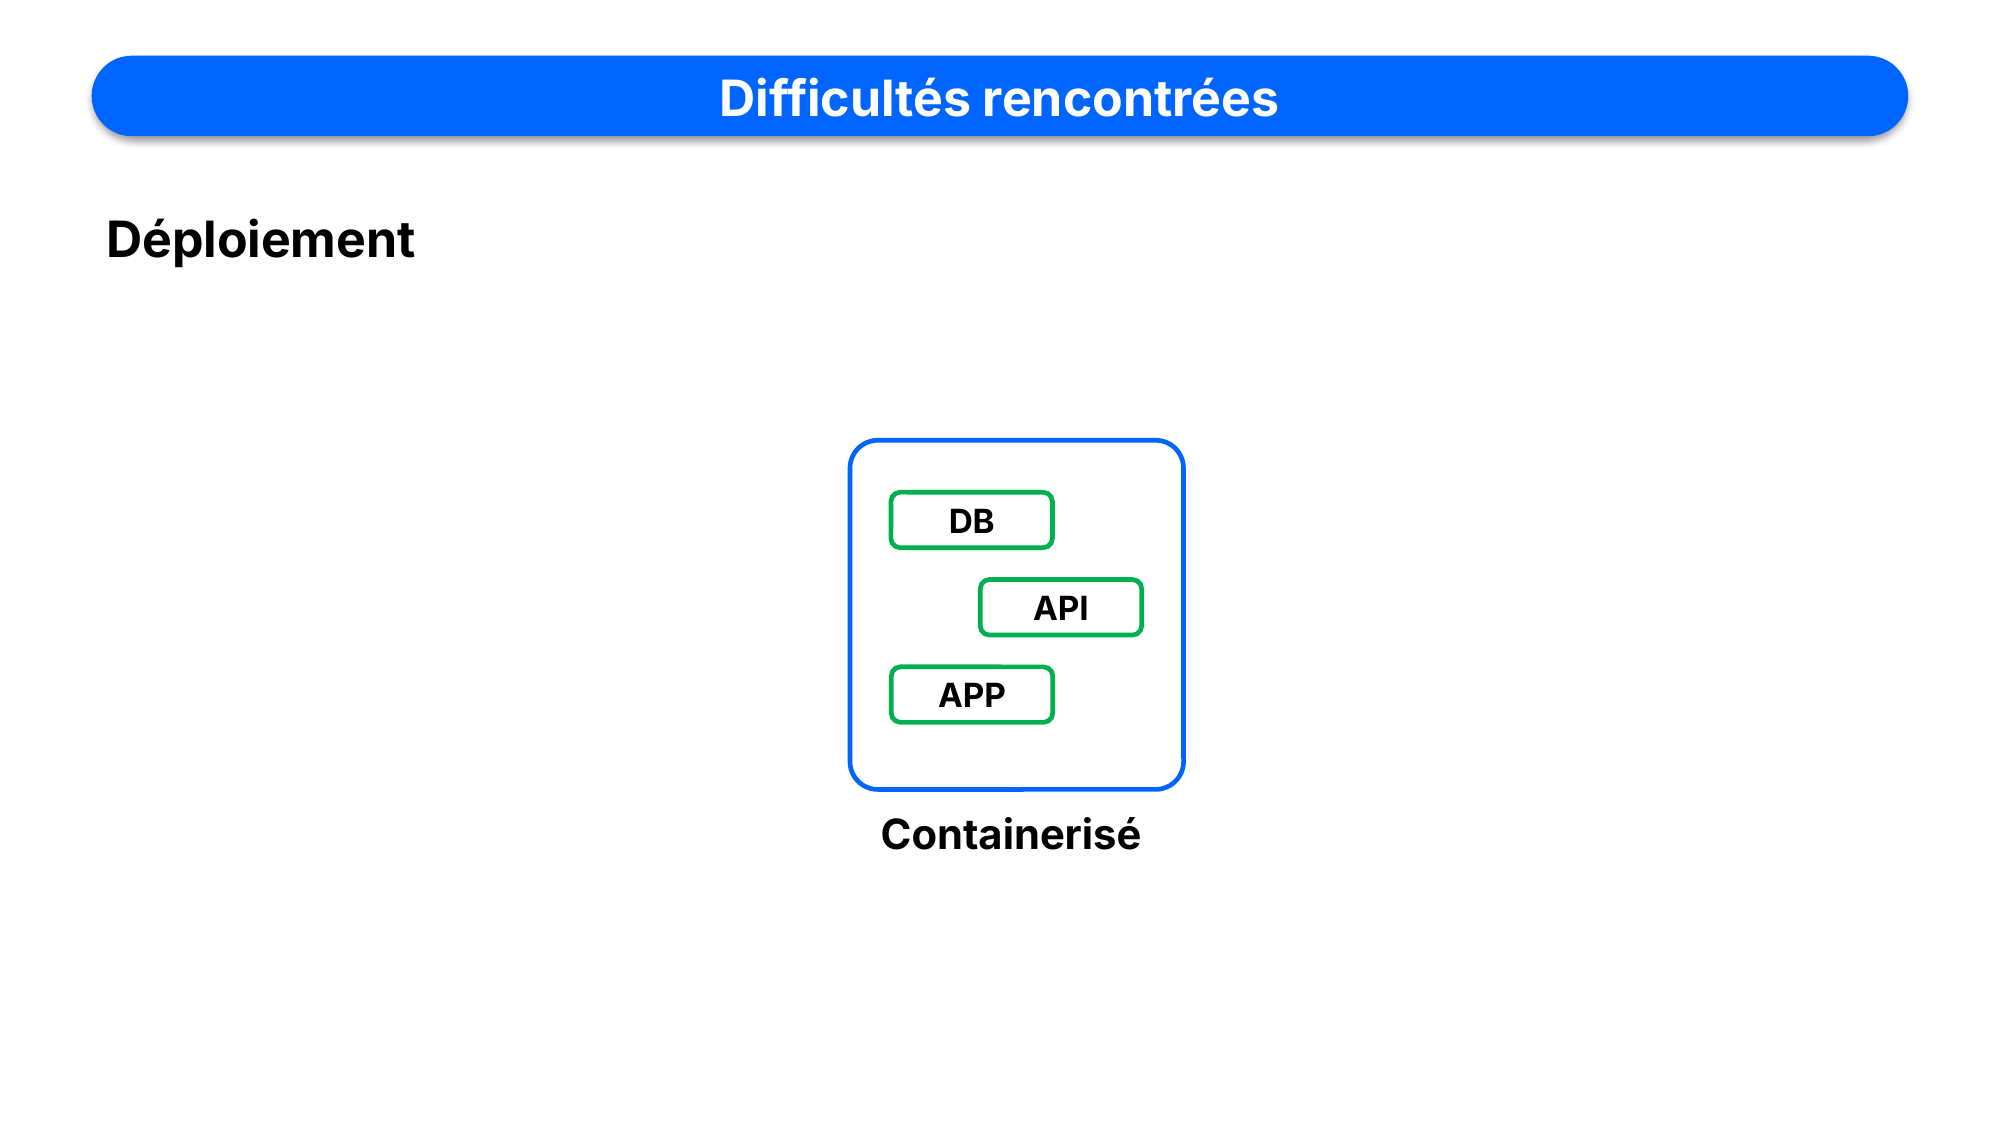

Difficultés rencontrées
Déploiement

DB
API
APP
Containerisé